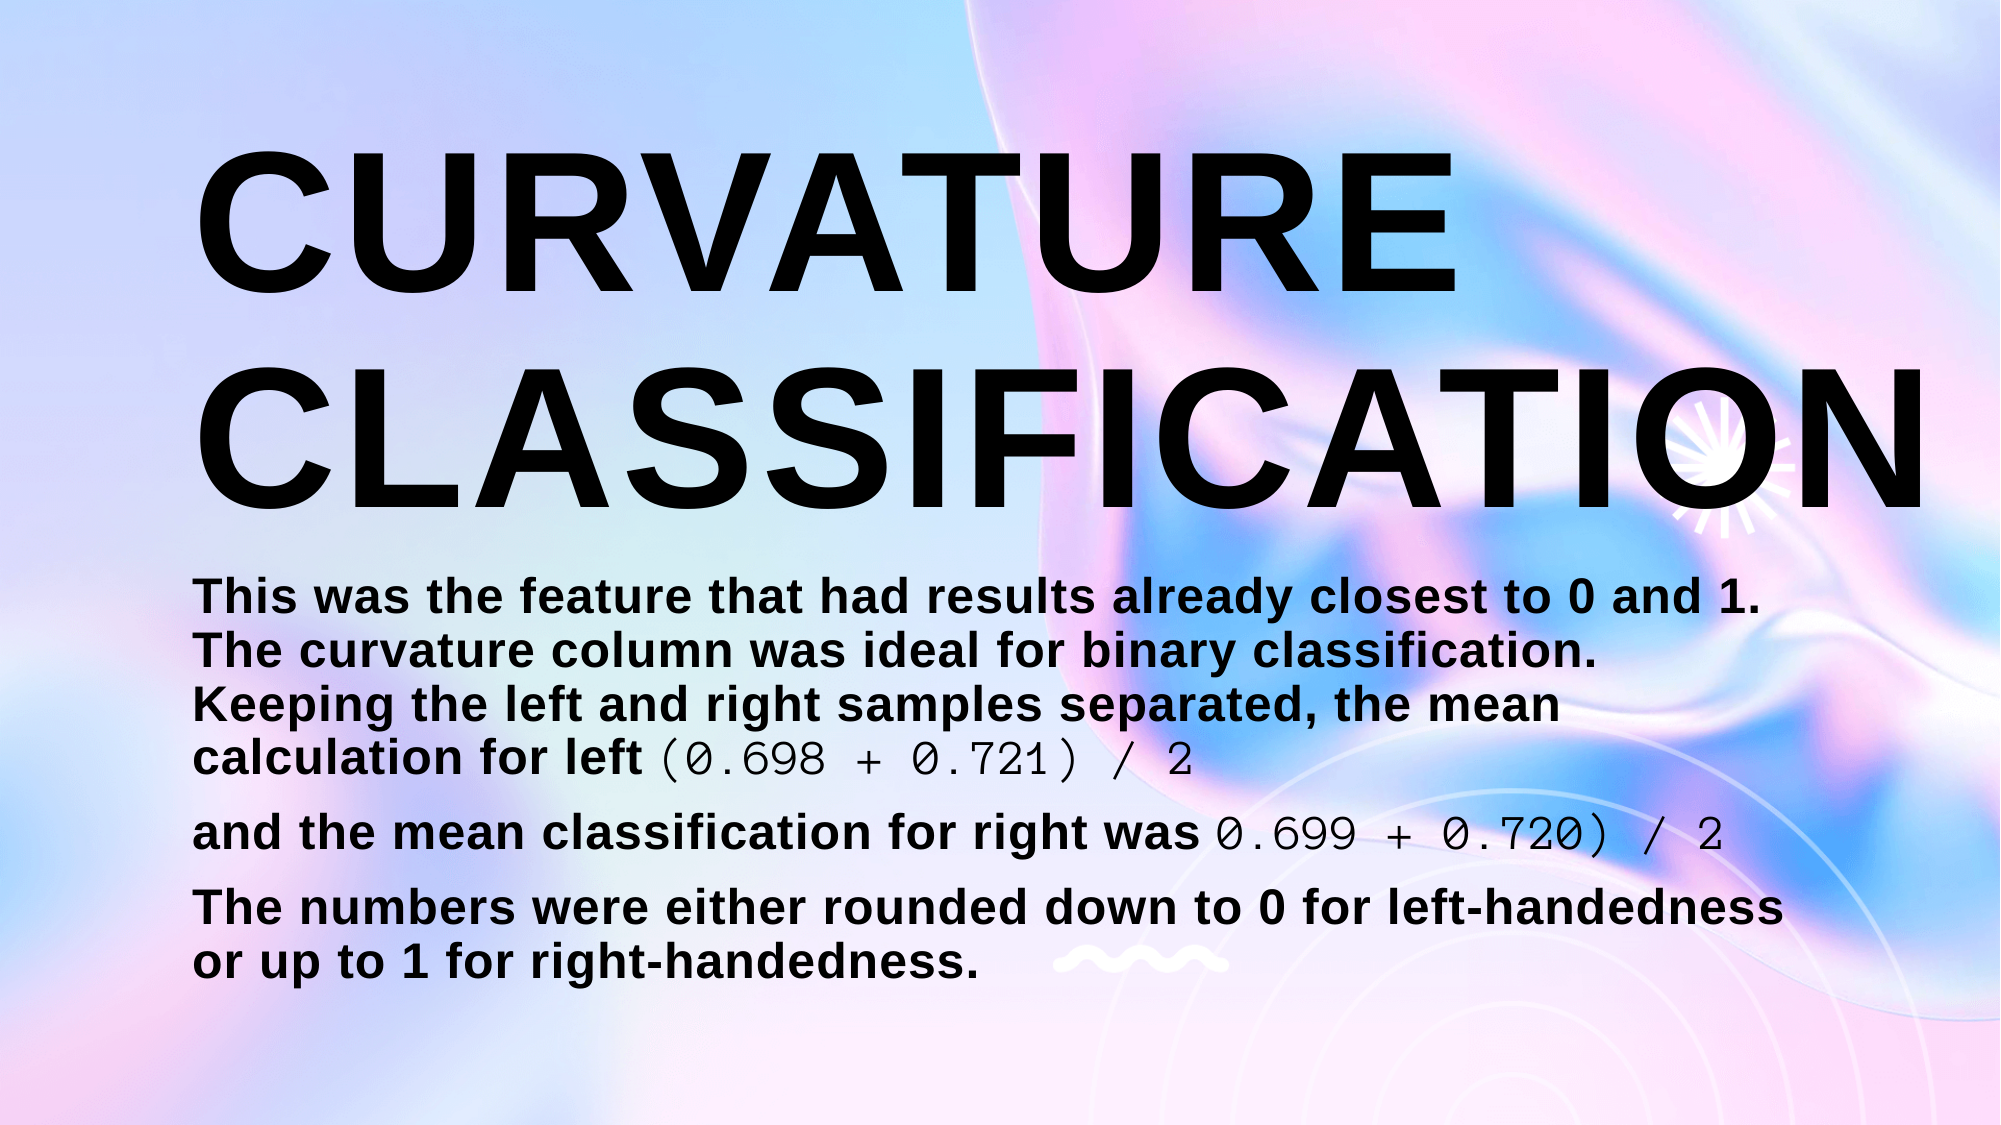

# Curvature Classification
This was the feature that had results already closest to 0 and 1. The curvature column was ideal for binary classification. Keeping the left and right samples separated, the mean calculation for left (0.698 + 0.721) / 2
and the mean classification for right was 0.699 + 0.720) / 2
The numbers were either rounded down to 0 for left-handedness or up to 1 for right-handedness.